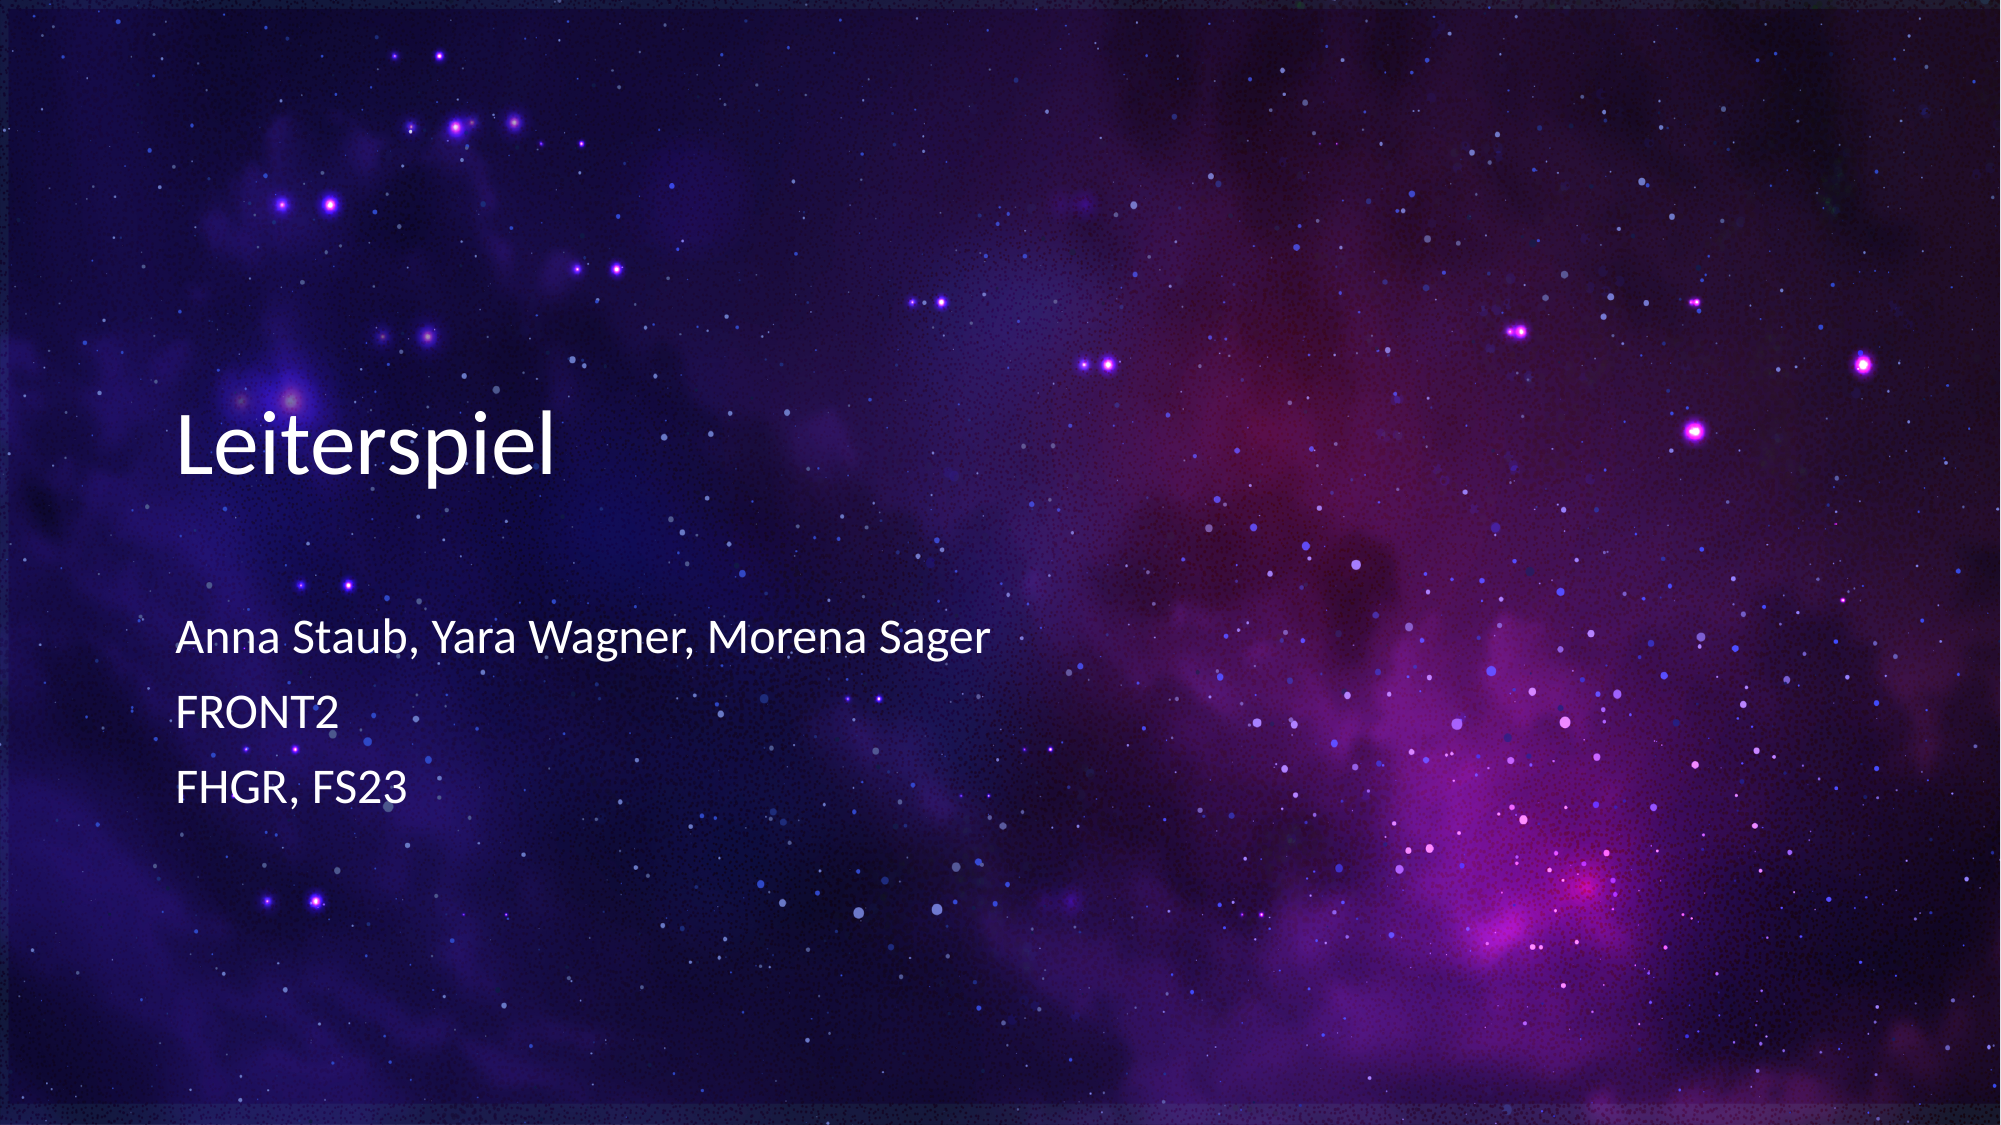

# Leiterspiel
Anna Staub, Yara Wagner, Morena Sager
FRONT2
FHGR, FS23